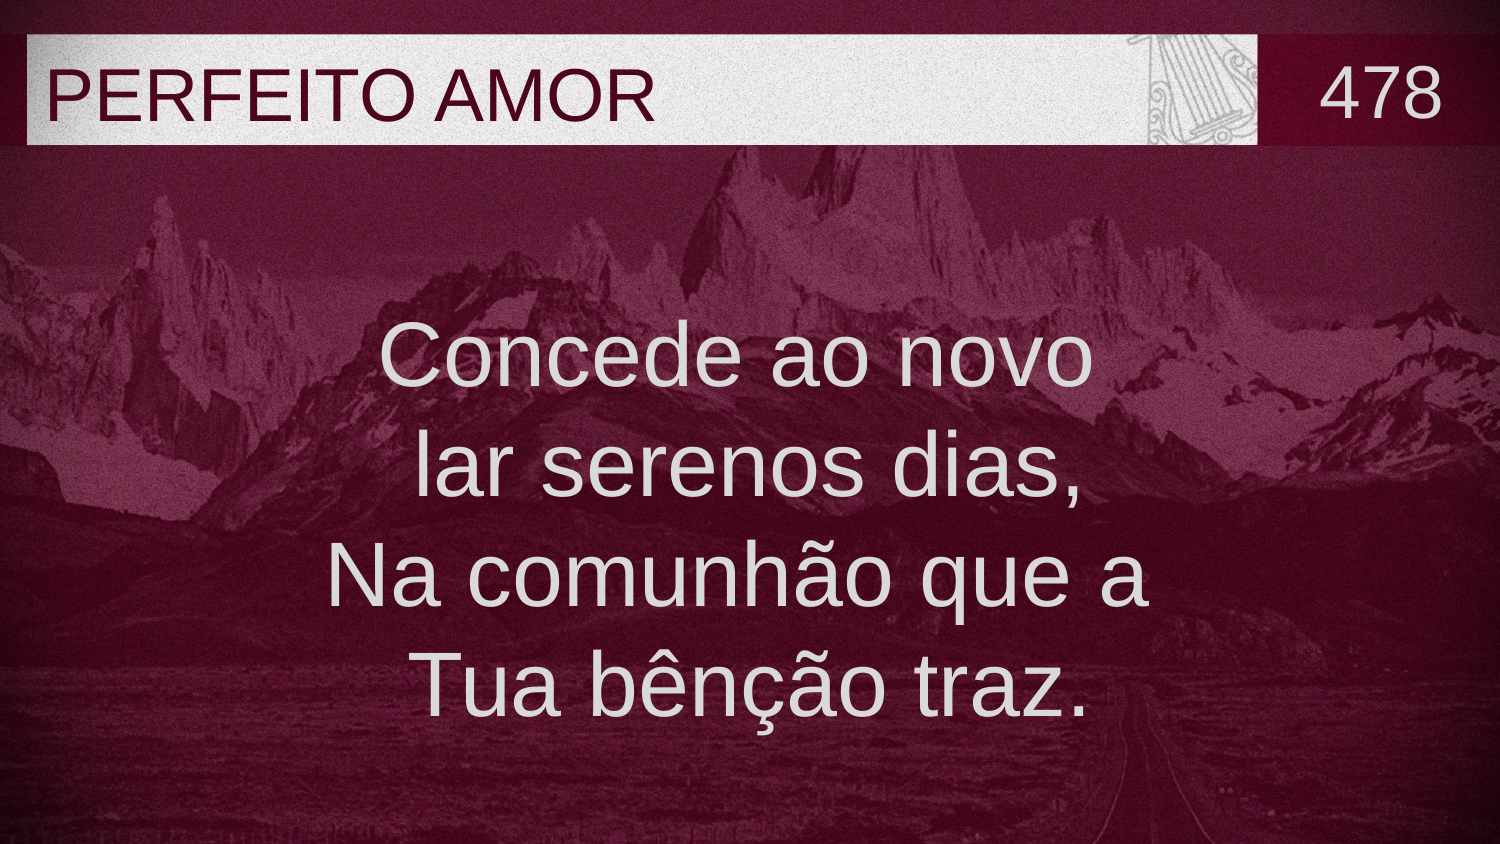

# PERFEITO AMOR
478
Concede ao novo
lar serenos dias,
Na comunhão que a
Tua bênção traz.